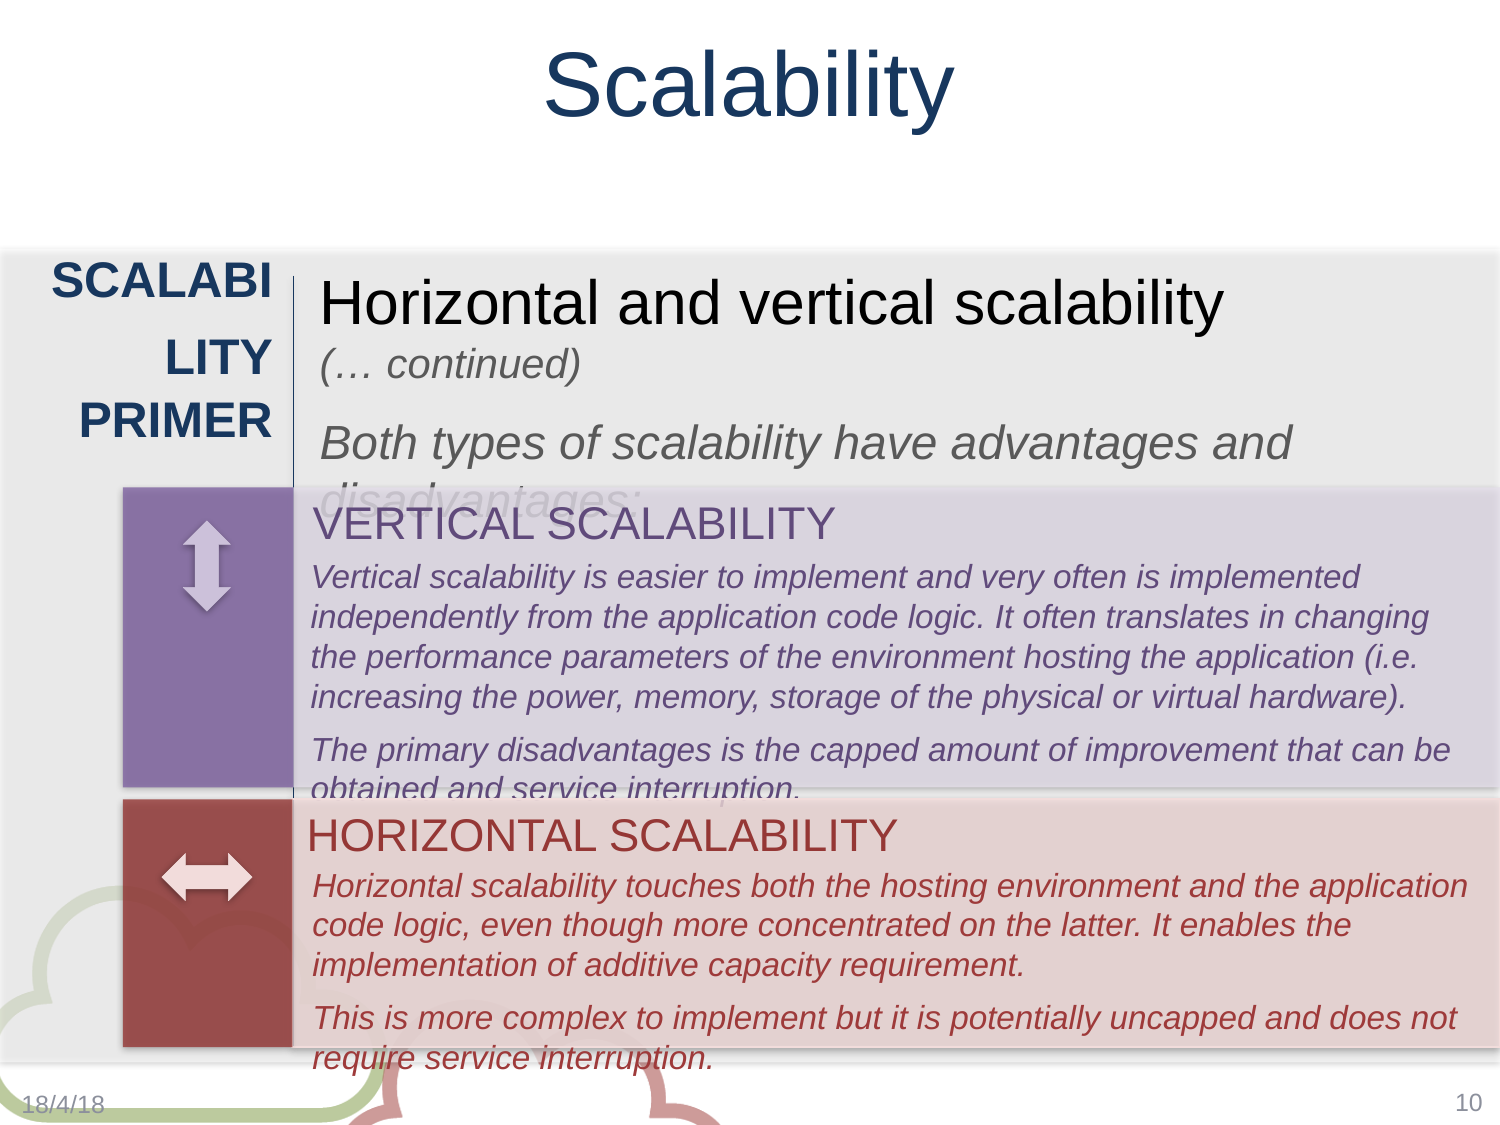

# Scalability
SCALABILITY PRIMER

Horizontal and vertical scalability
(… continued)
Both types of scalability have advantages and disadvantages:

VERTICAL SCALABILITY
Vertical scalability is easier to implement and very often is implemented independently from the application code logic. It often translates in changing the performance parameters of the environment hosting the application (i.e. increasing the power, memory, storage of the physical or virtual hardware).
The primary disadvantages is the capped amount of improvement that can be obtained and service interruption.

HORIZONTAL SCALABILITY
Horizontal scalability touches both the hosting environment and the application code logic, even though more concentrated on the latter. It enables the implementation of additive capacity requirement.
This is more complex to implement but it is potentially uncapped and does not require service interruption.

10
18/4/18